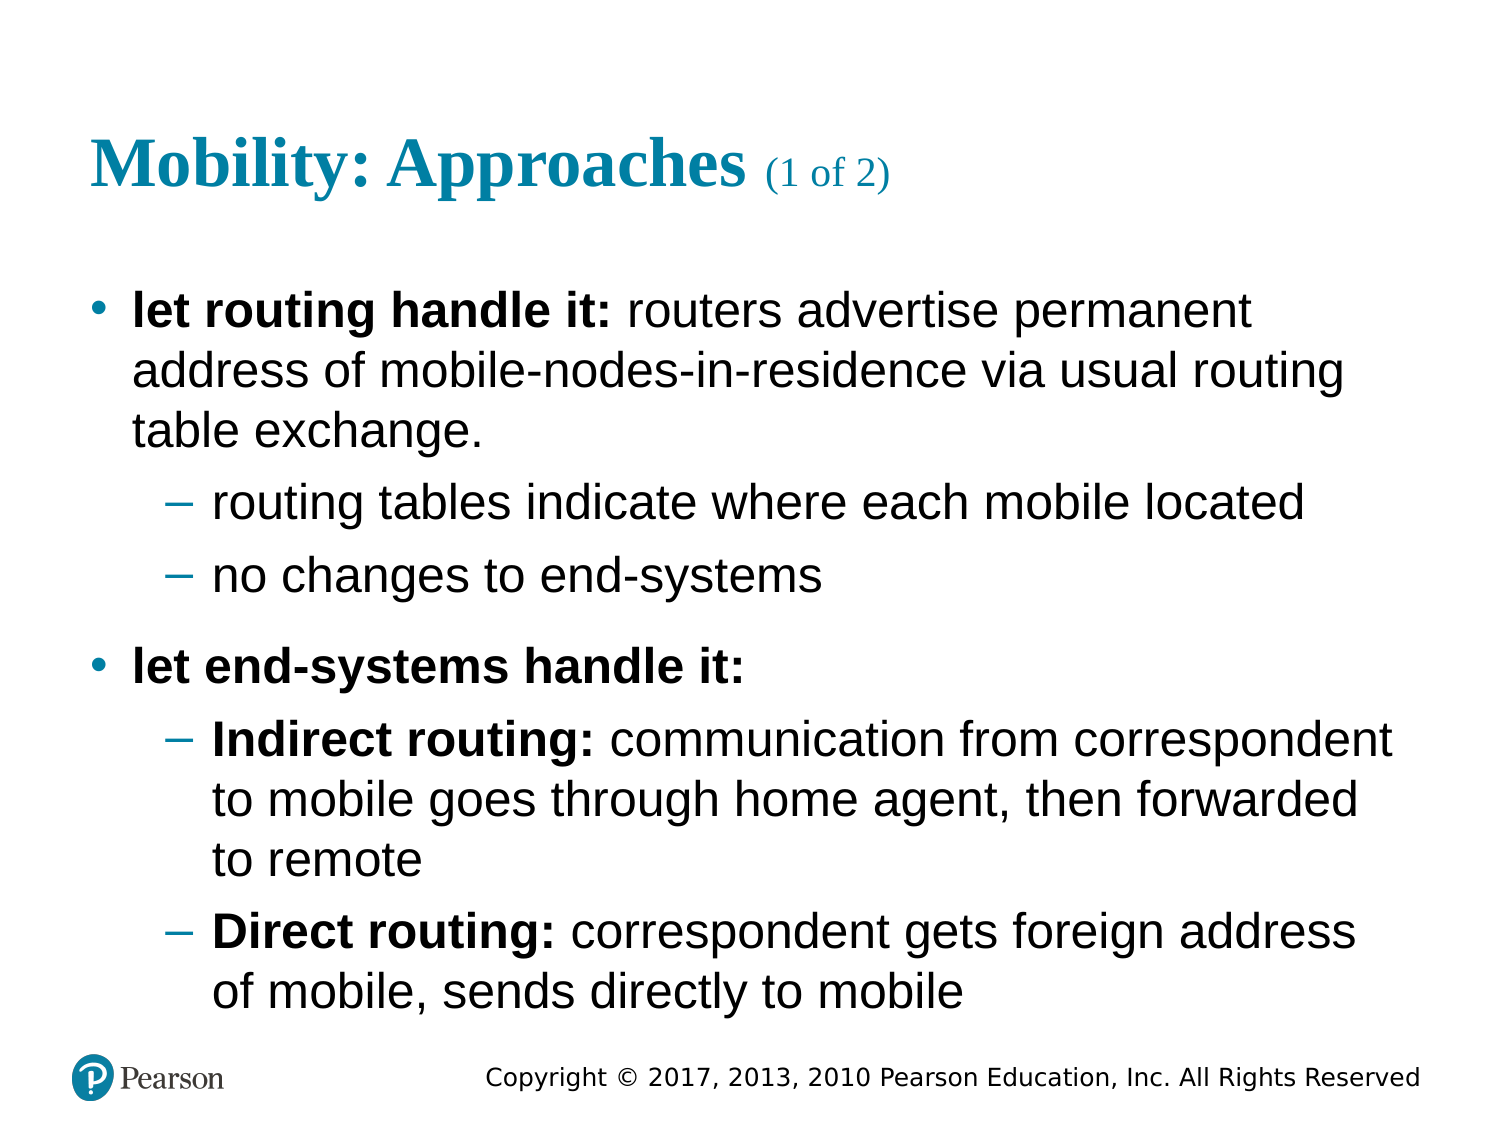

# Mobility: Approaches (1 of 2)
let routing handle it: routers advertise permanent address of mobile-nodes-in-residence via usual routing table exchange.
routing tables indicate where each mobile located
no changes to end-systems
let end-systems handle it:
Indirect routing: communication from correspondent to mobile goes through home agent, then forwarded to remote
Direct routing: correspondent gets foreign address of mobile, sends directly to mobile